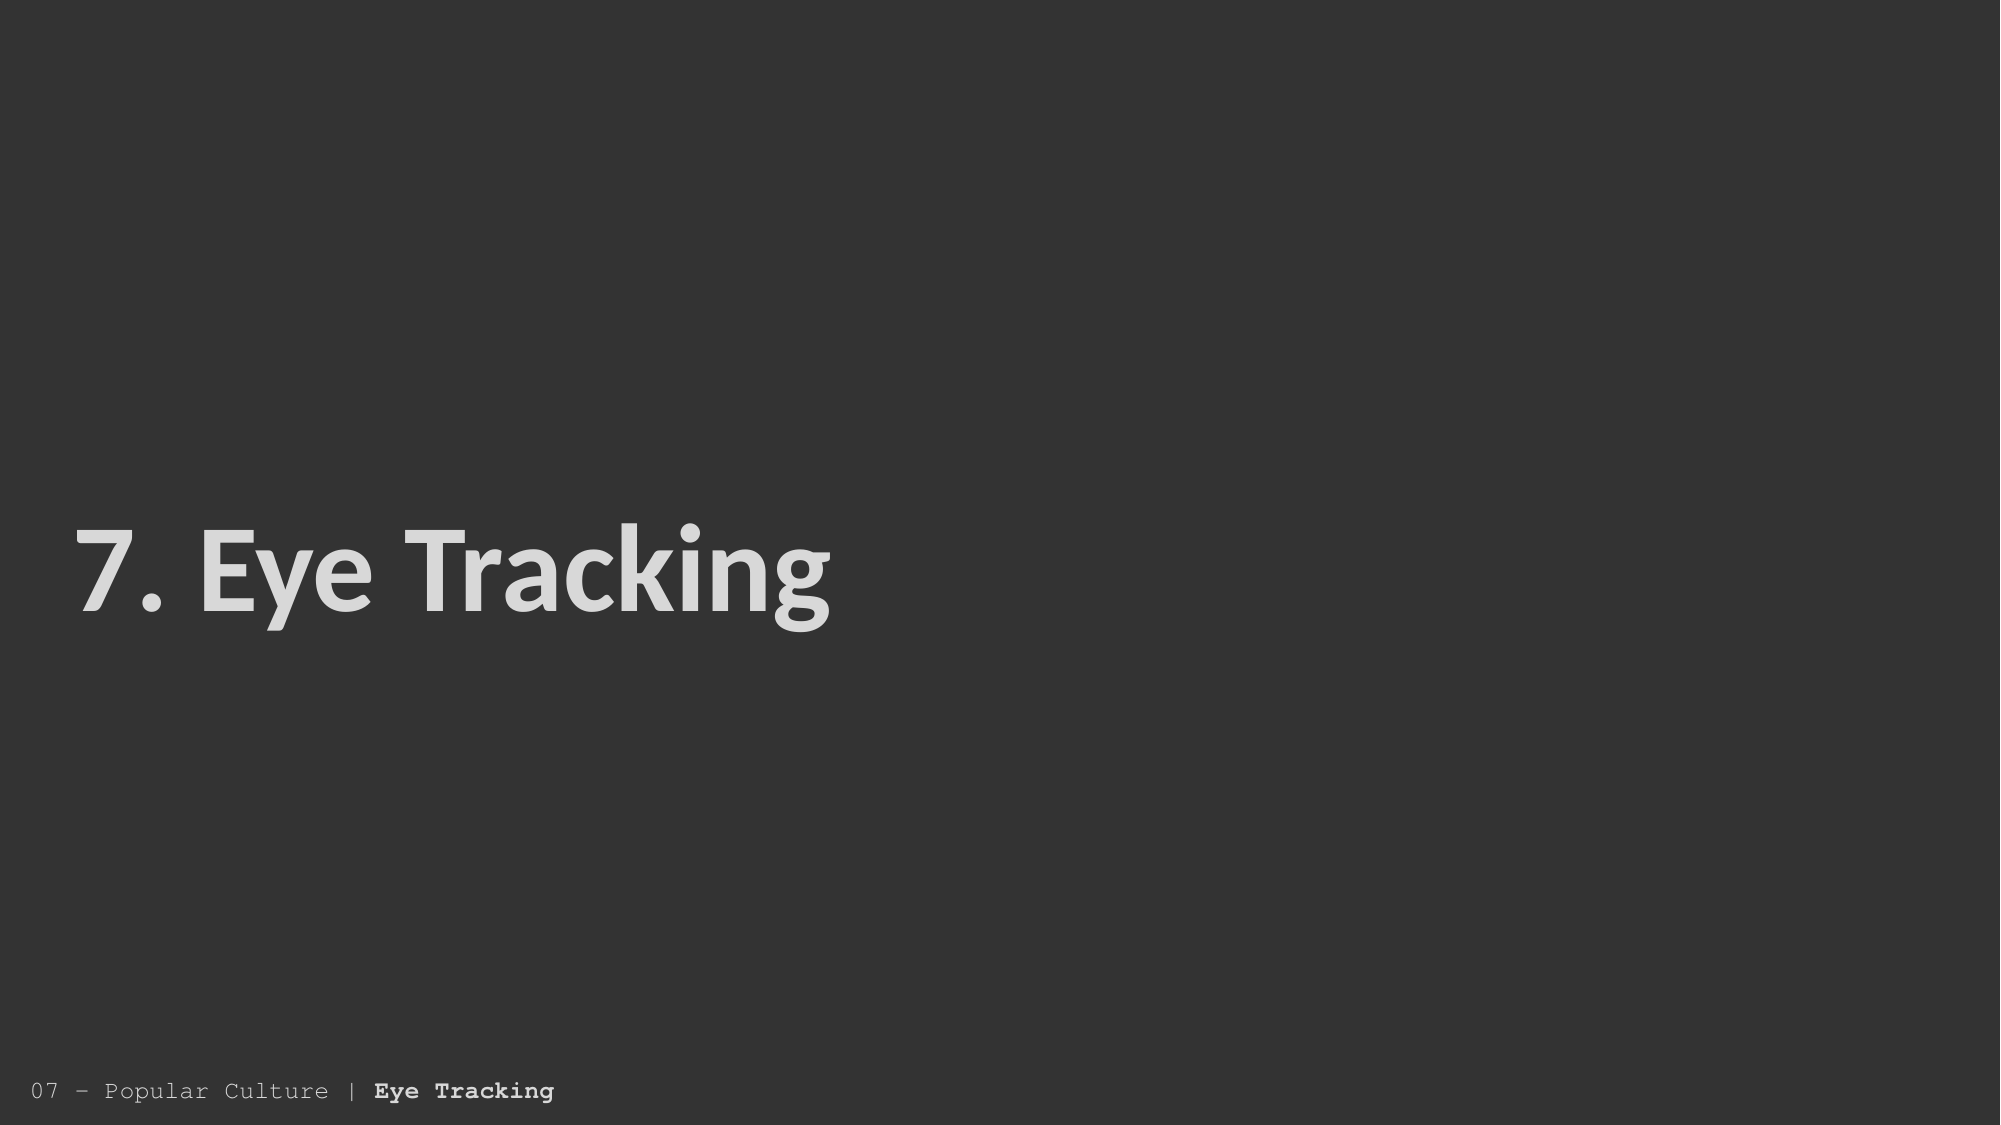

7. Eye Tracking
07 – Popular Culture | Eye Tracking